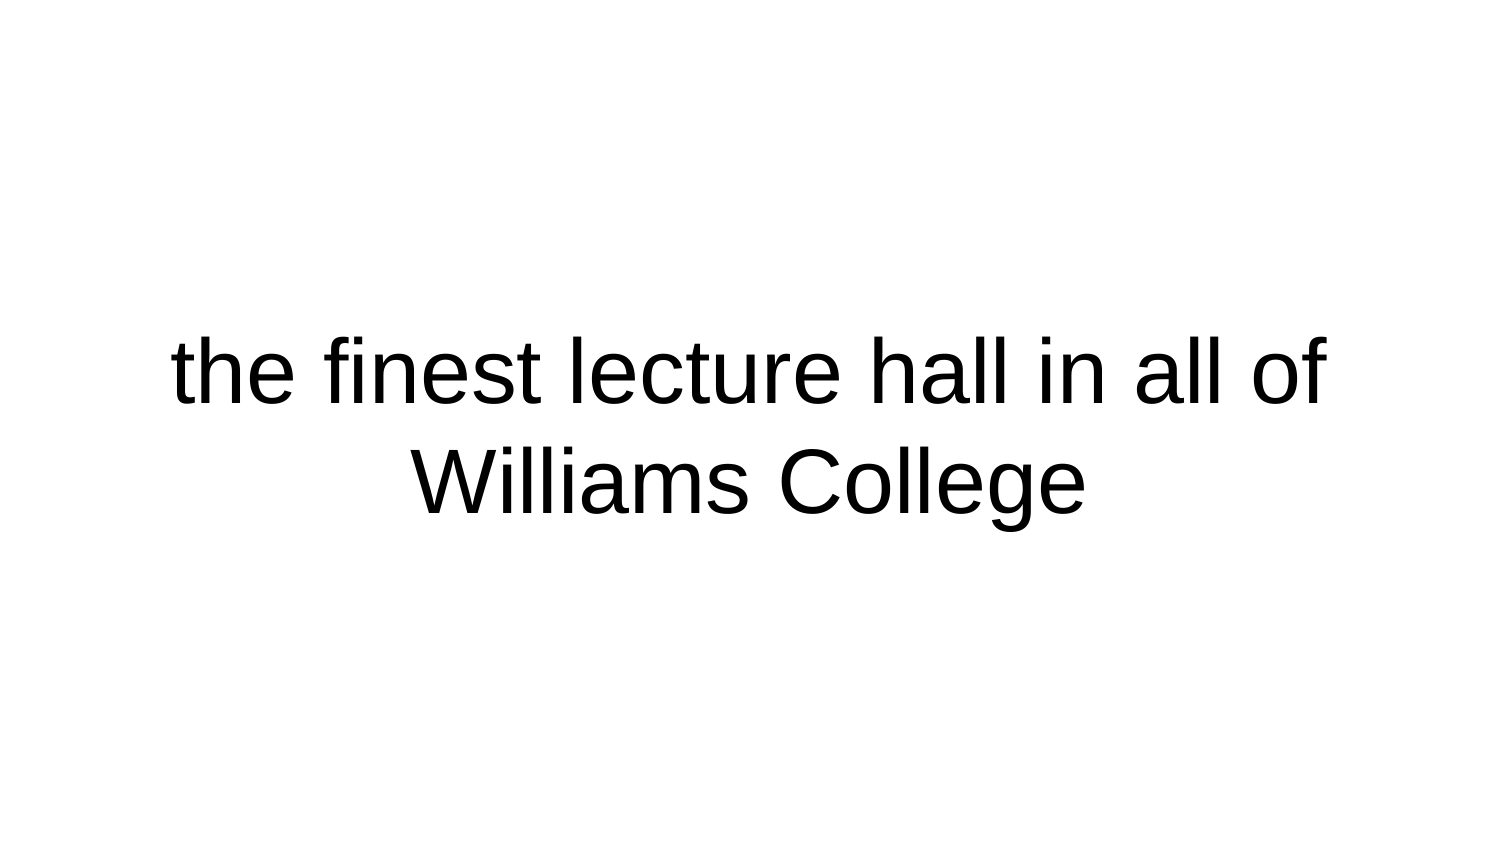

# the finest lecture hall in all of Williams College